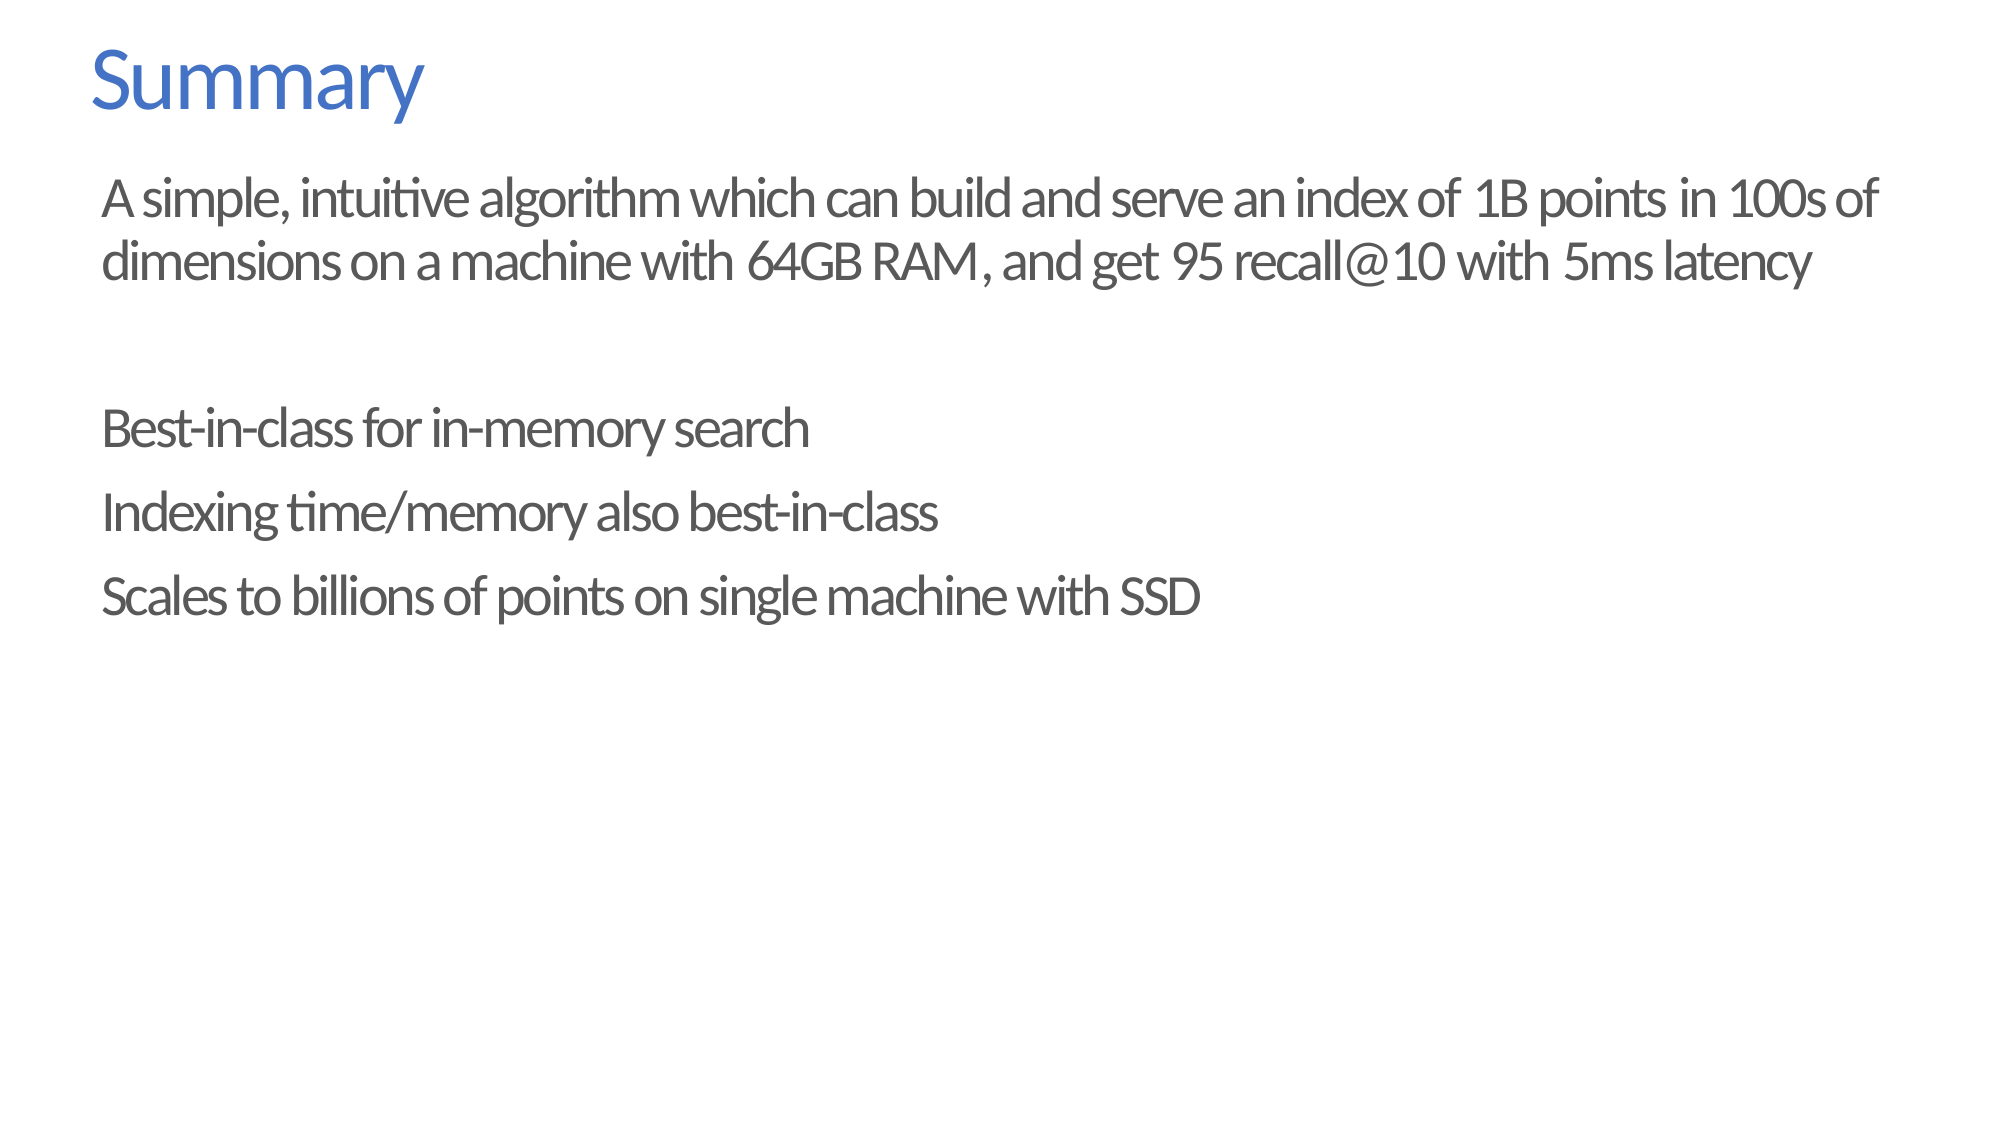

# Summary
A simple, intuitive algorithm which can build and serve an index of 1B points in 100s of dimensions on a machine with 64GB RAM, and get 95 recall@10 with 5ms latency

Best-in-class for in-memory search
Indexing time/memory also best-in-class
Scales to billions of points on single machine with SSD